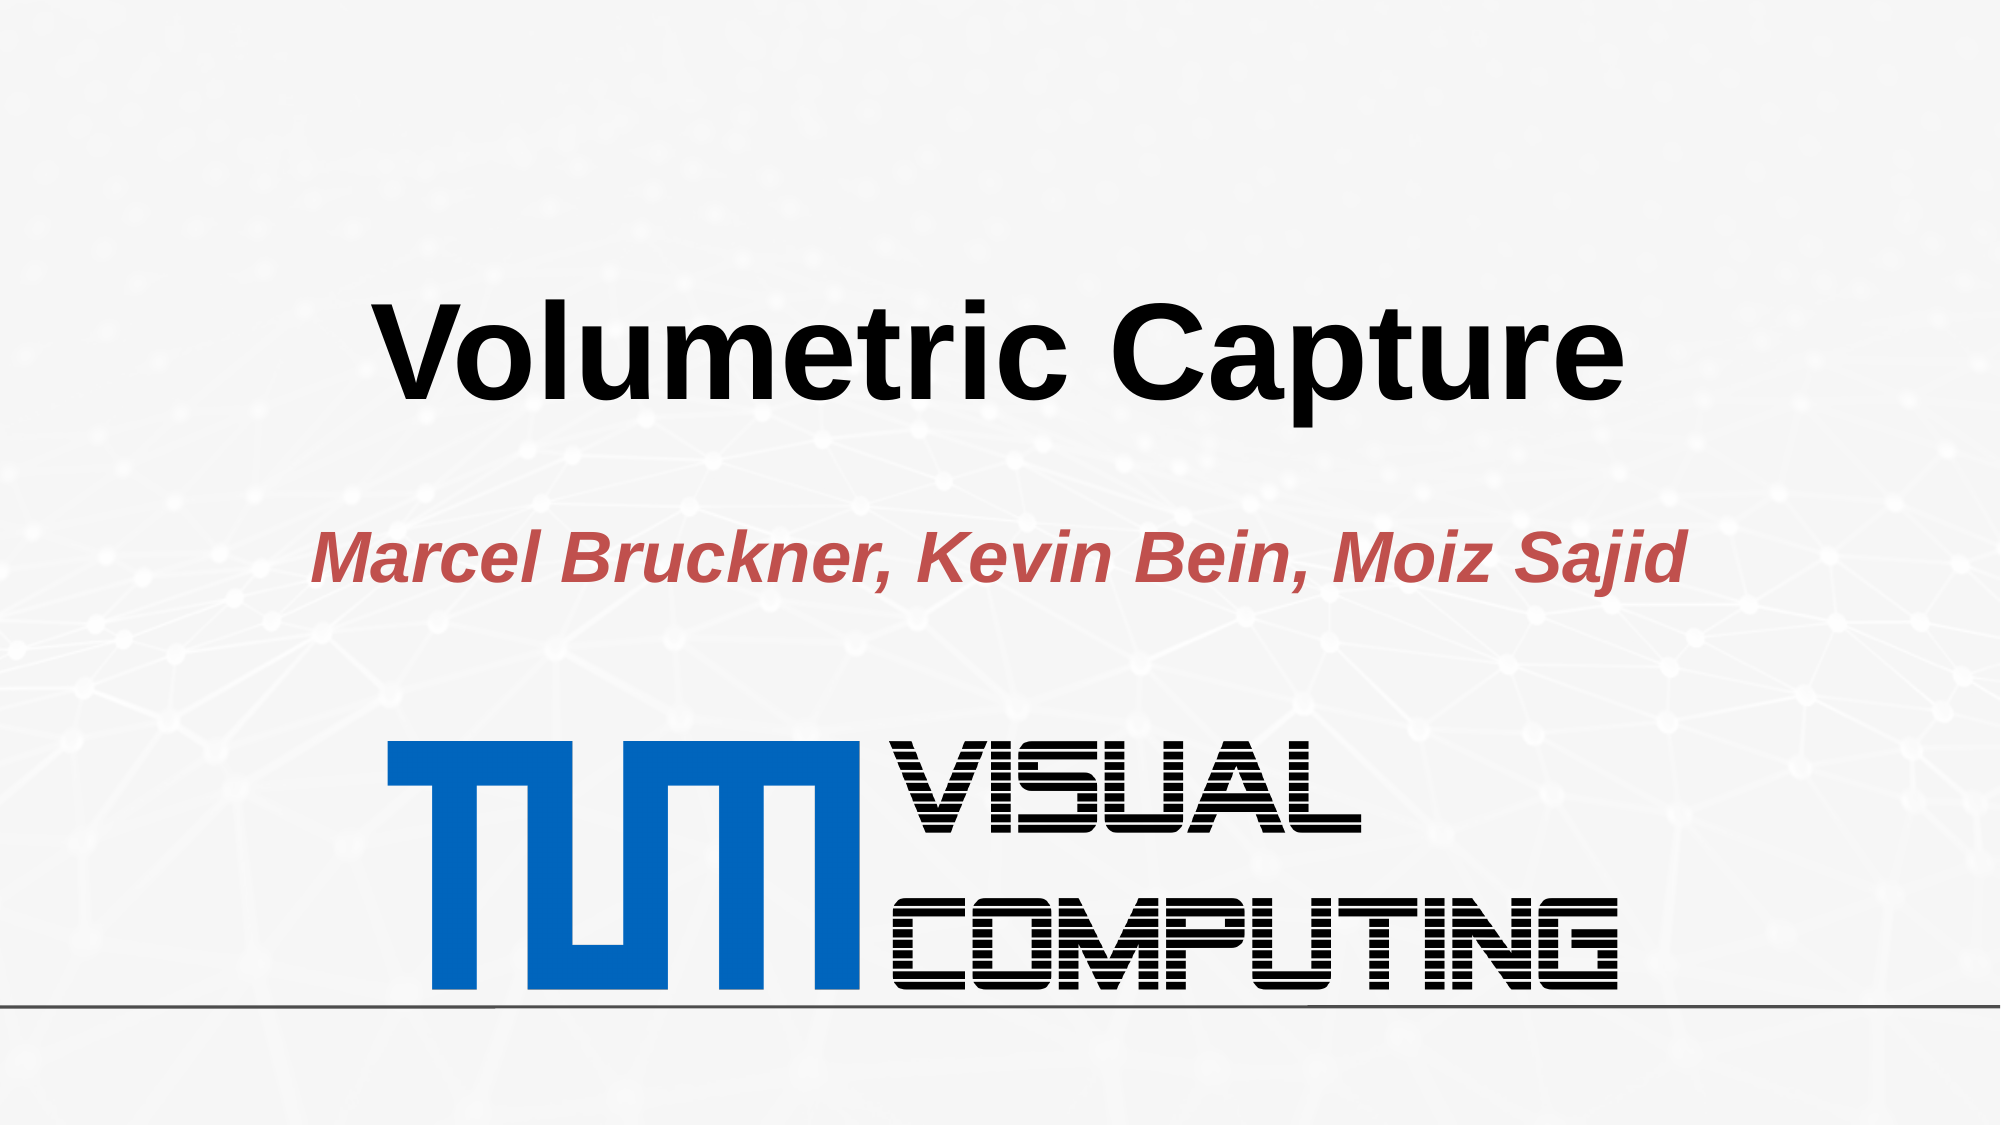

# Volumetric Capture
Marcel Bruckner, Kevin Bein, Moiz Sajid